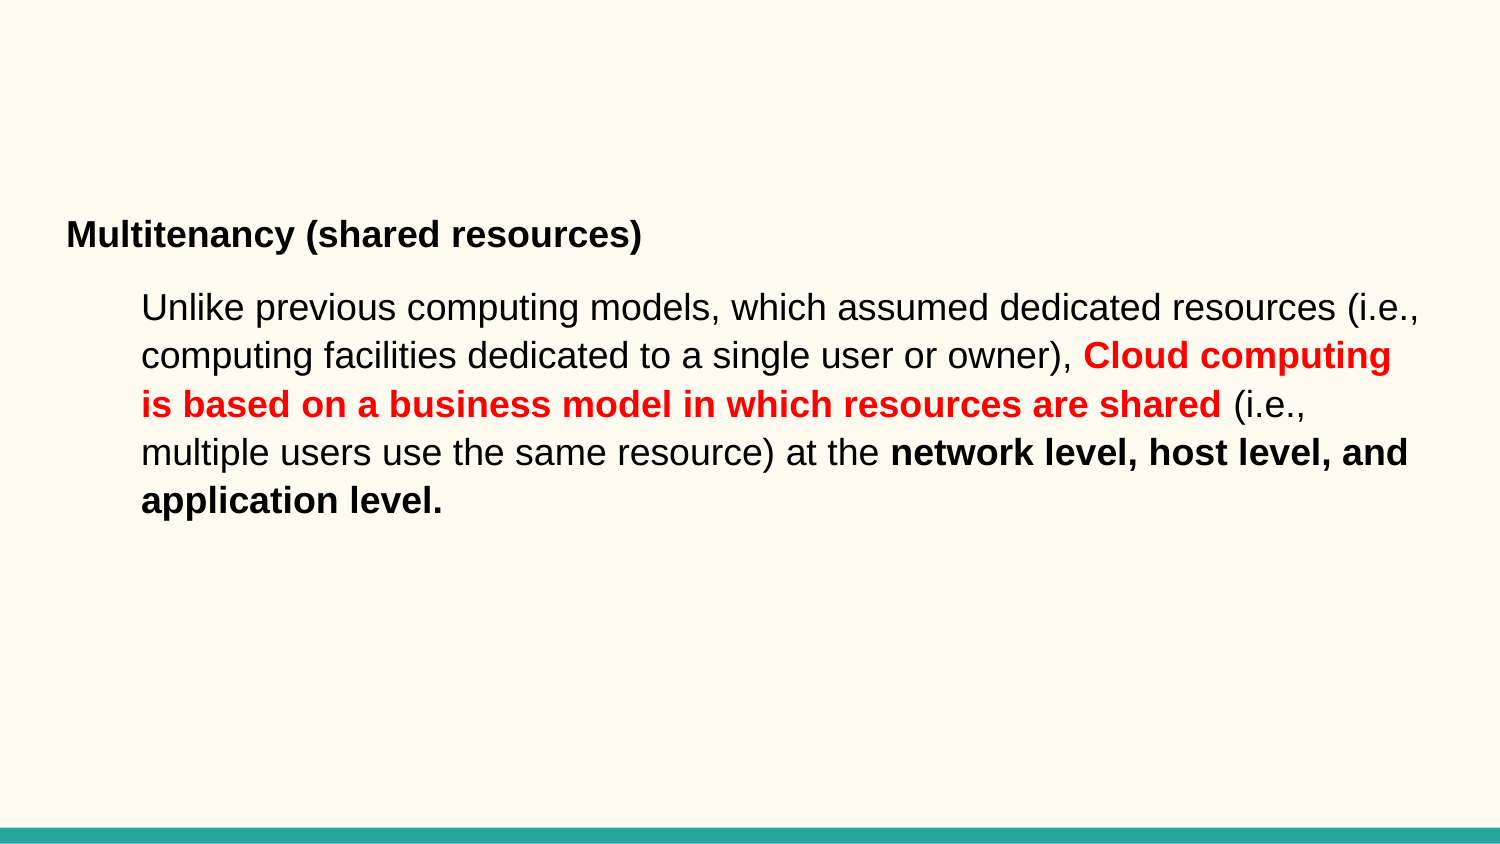

#
Multitenancy (shared resources)
Unlike previous computing models, which assumed dedicated resources (i.e., computing facilities dedicated to a single user or owner), Cloud computing is based on a business model in which resources are shared (i.e., multiple users use the same resource) at the network level, host level, and application level.